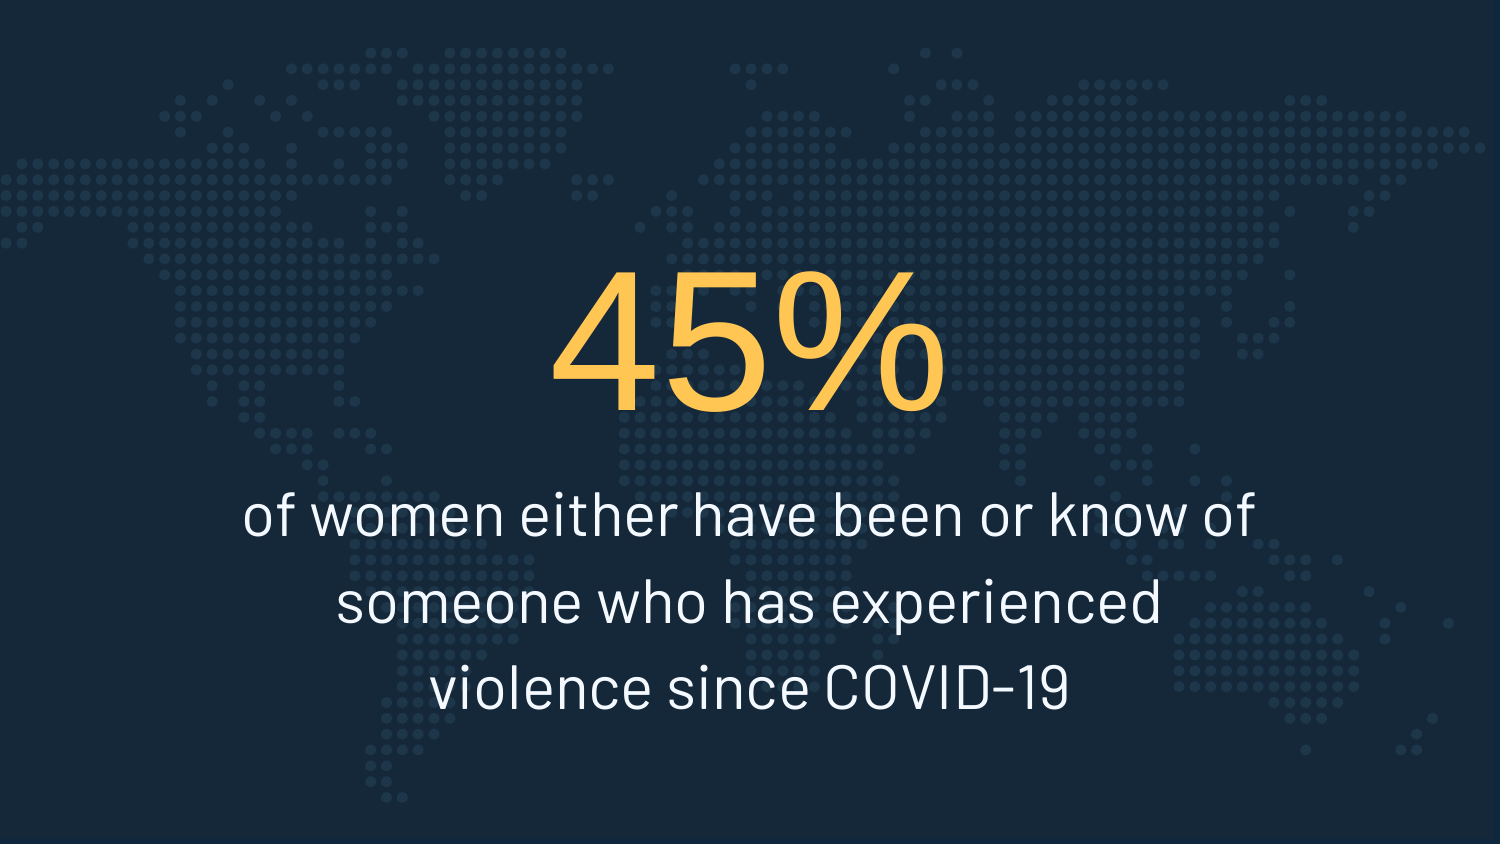

# 45%
of women either have been or know of someone who has experienced violence since COVID-19